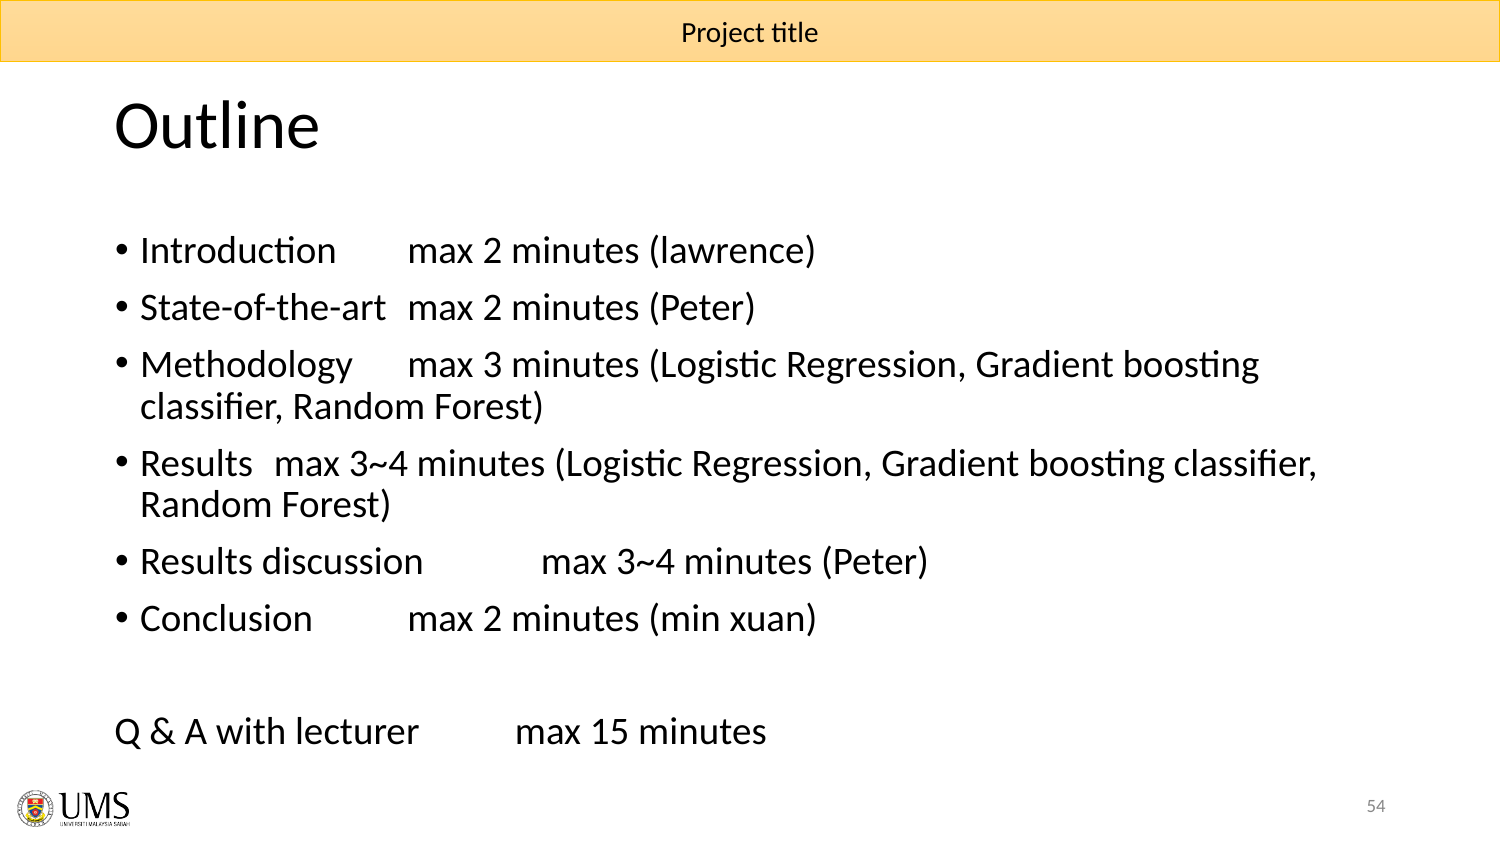

# Outline
Introduction 		max 2 minutes (lawrence)
State-of-the-art 	max 2 minutes (Peter)
Methodology 		max 3 minutes (Logistic Regression, Gradient boosting classifier, Random Forest)
Results 			max 3~4 minutes (Logistic Regression, Gradient boosting classifier, Random Forest)
Results discussion 	max 3~4 minutes (Peter)
Conclusion 		max 2 minutes (min xuan)

Q & A with lecturer	max 15 minutes
54